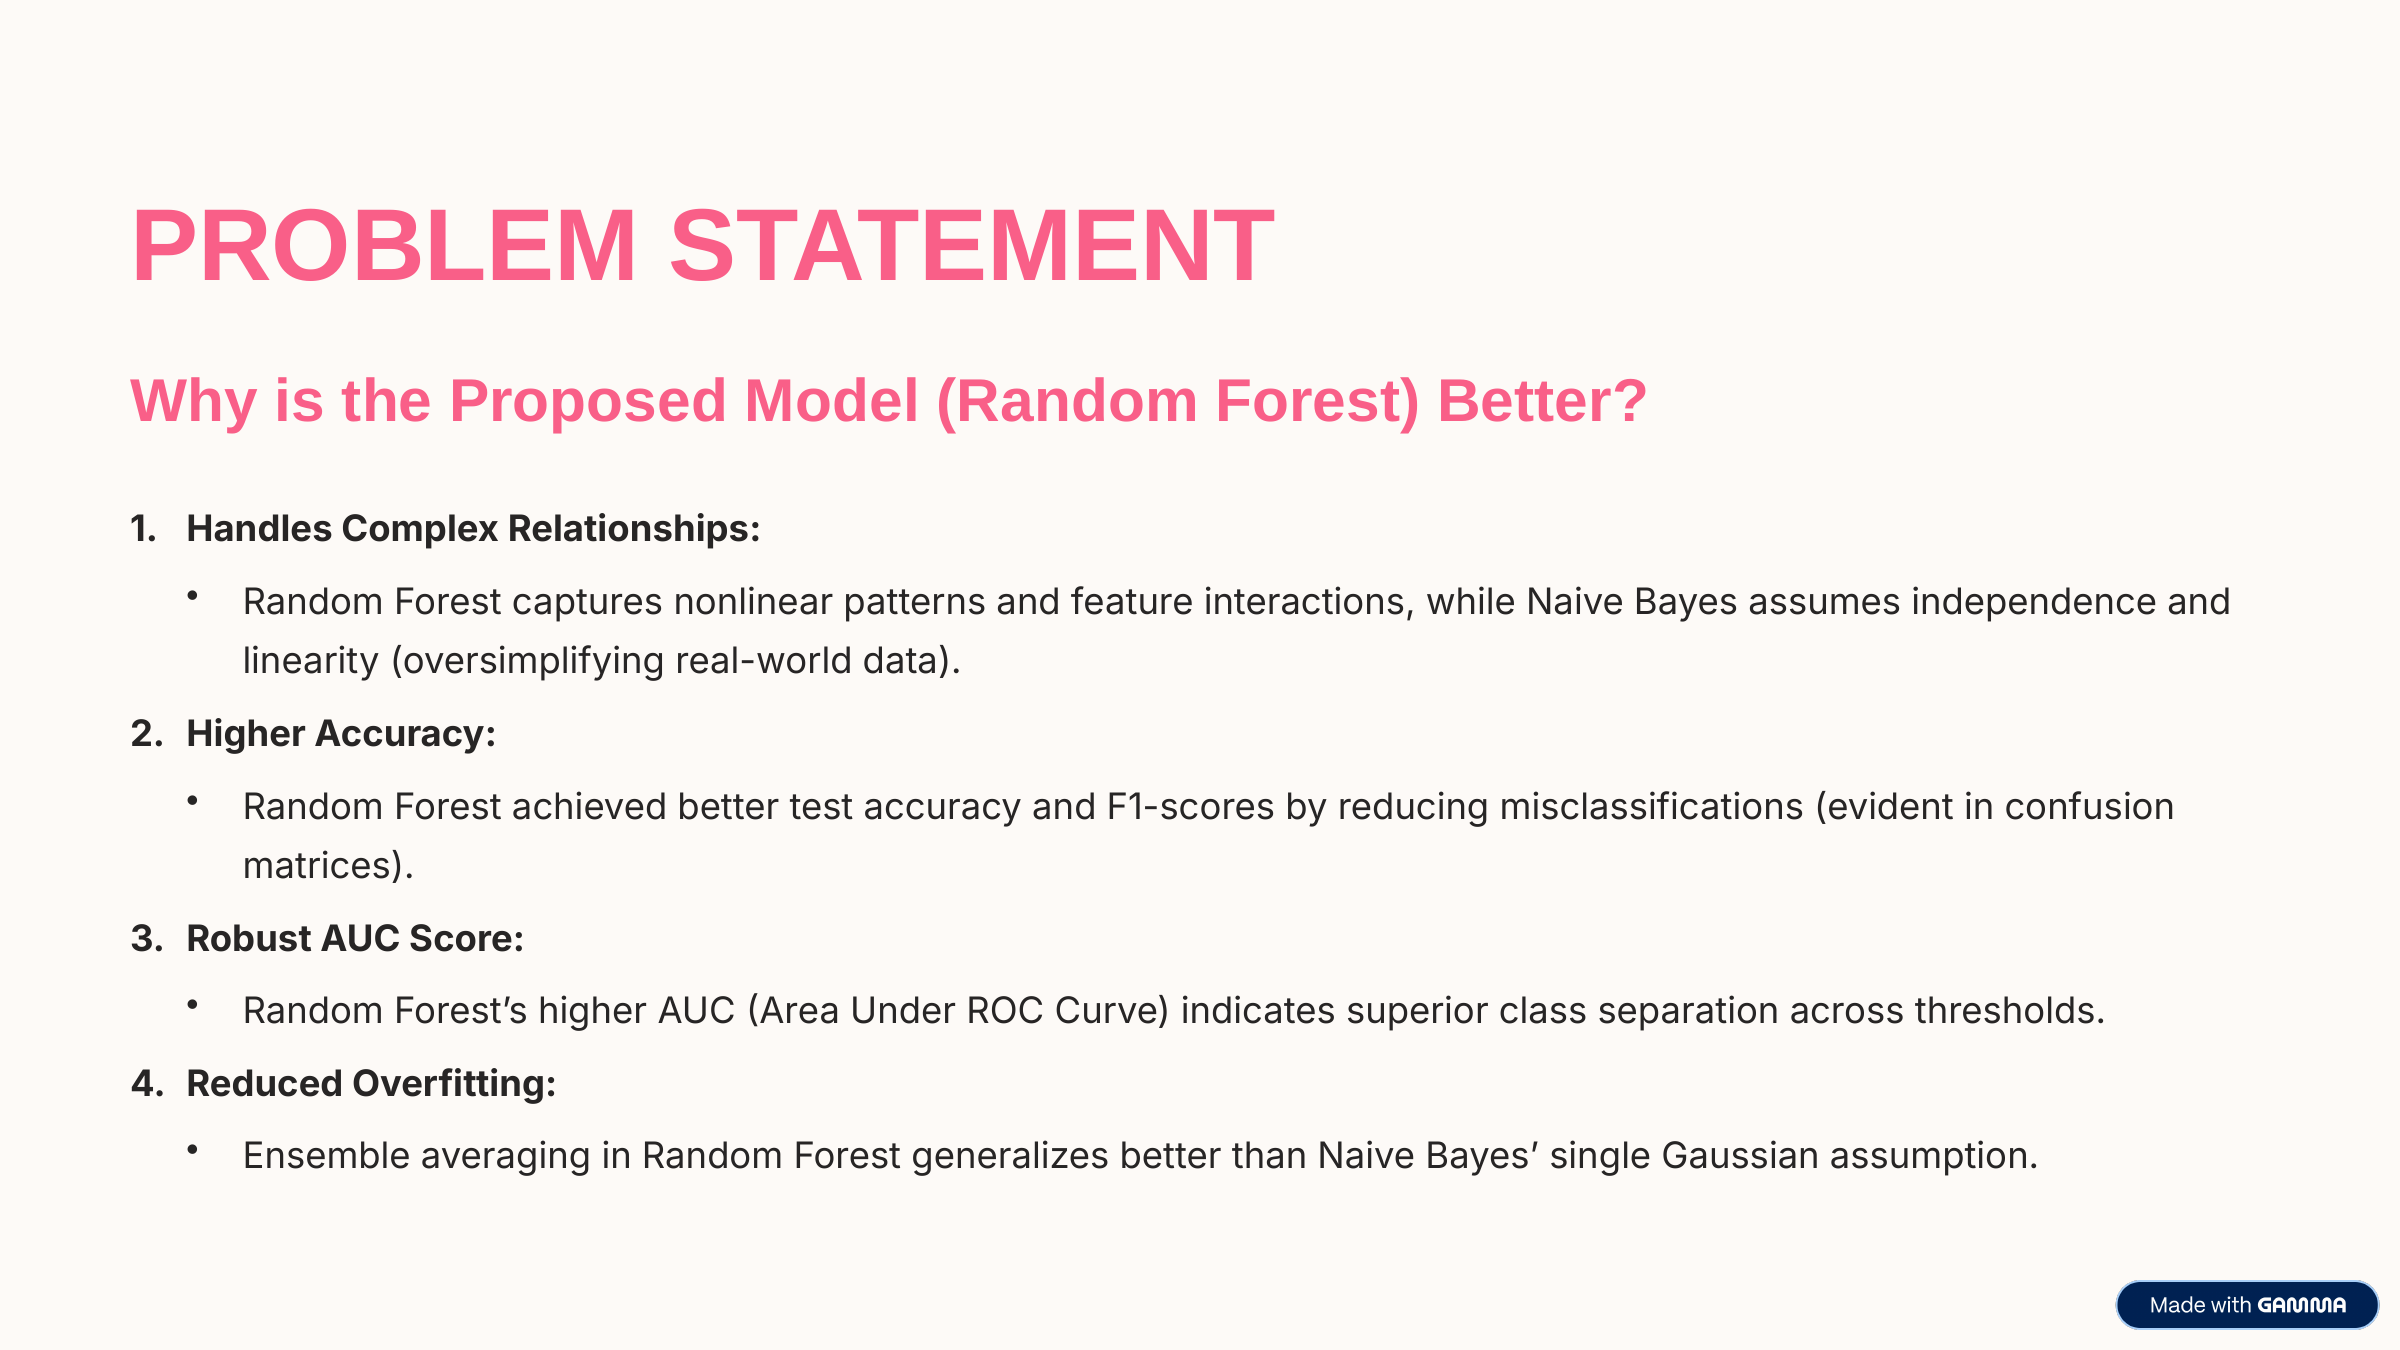

PROBLEM STATEMENT
Why is the Proposed Model (Random Forest) Better?
Handles Complex Relationships:
Random Forest captures nonlinear patterns and feature interactions, while Naive Bayes assumes independence and linearity (oversimplifying real-world data).
Higher Accuracy:
Random Forest achieved better test accuracy and F1-scores by reducing misclassifications (evident in confusion matrices).
Robust AUC Score:
Random Forest’s higher AUC (Area Under ROC Curve) indicates superior class separation across thresholds.
Reduced Overfitting:
Ensemble averaging in Random Forest generalizes better than Naive Bayes’ single Gaussian assumption.